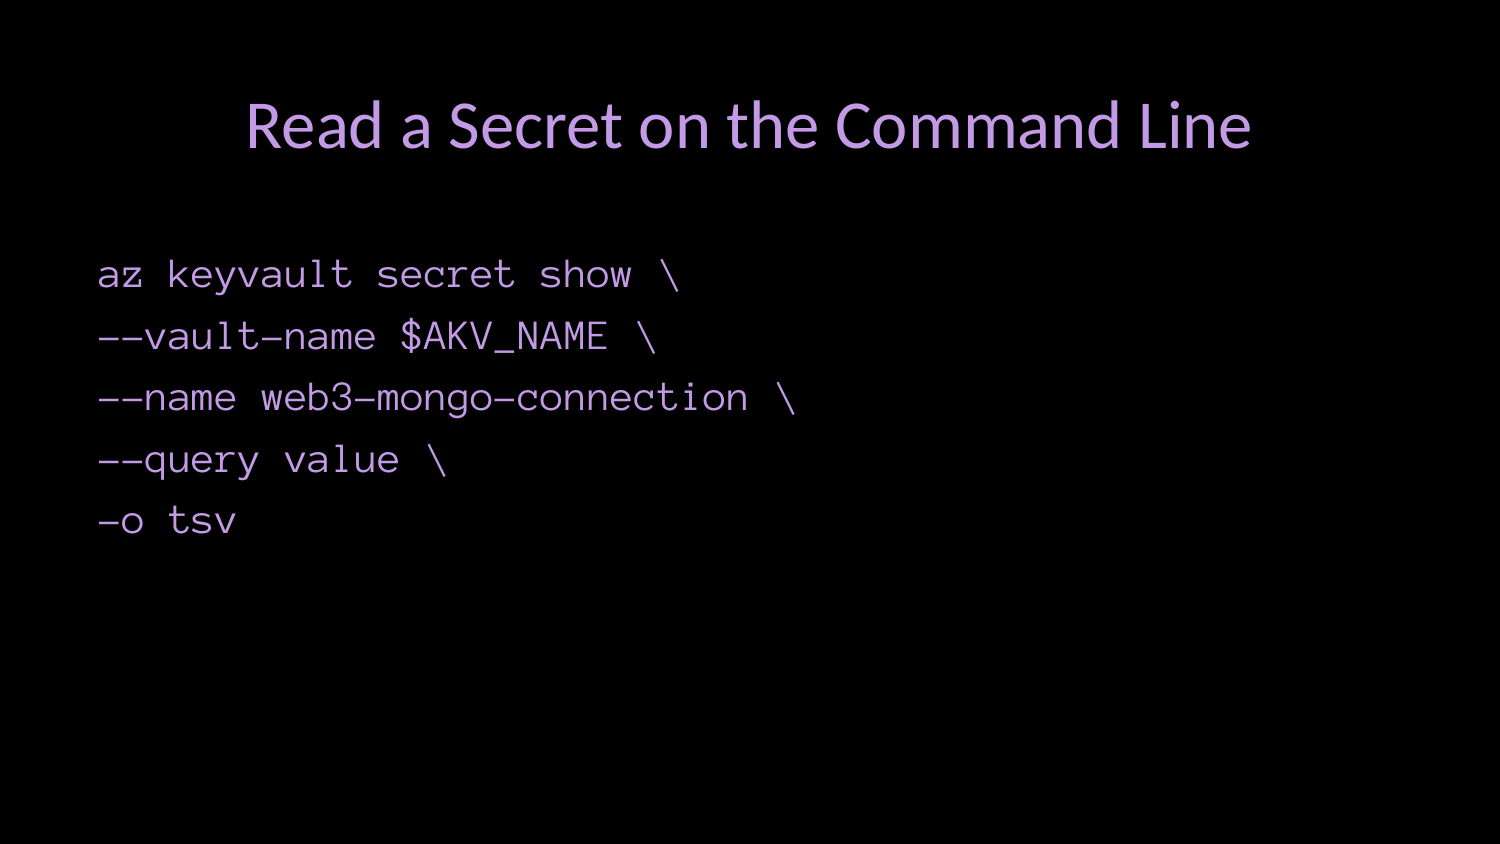

# Read a Secret on the Command Line

az keyvault secret show \
--vault-name $AKV_NAME \
--name web3-mongo-connection \
--query value \
-o tsv